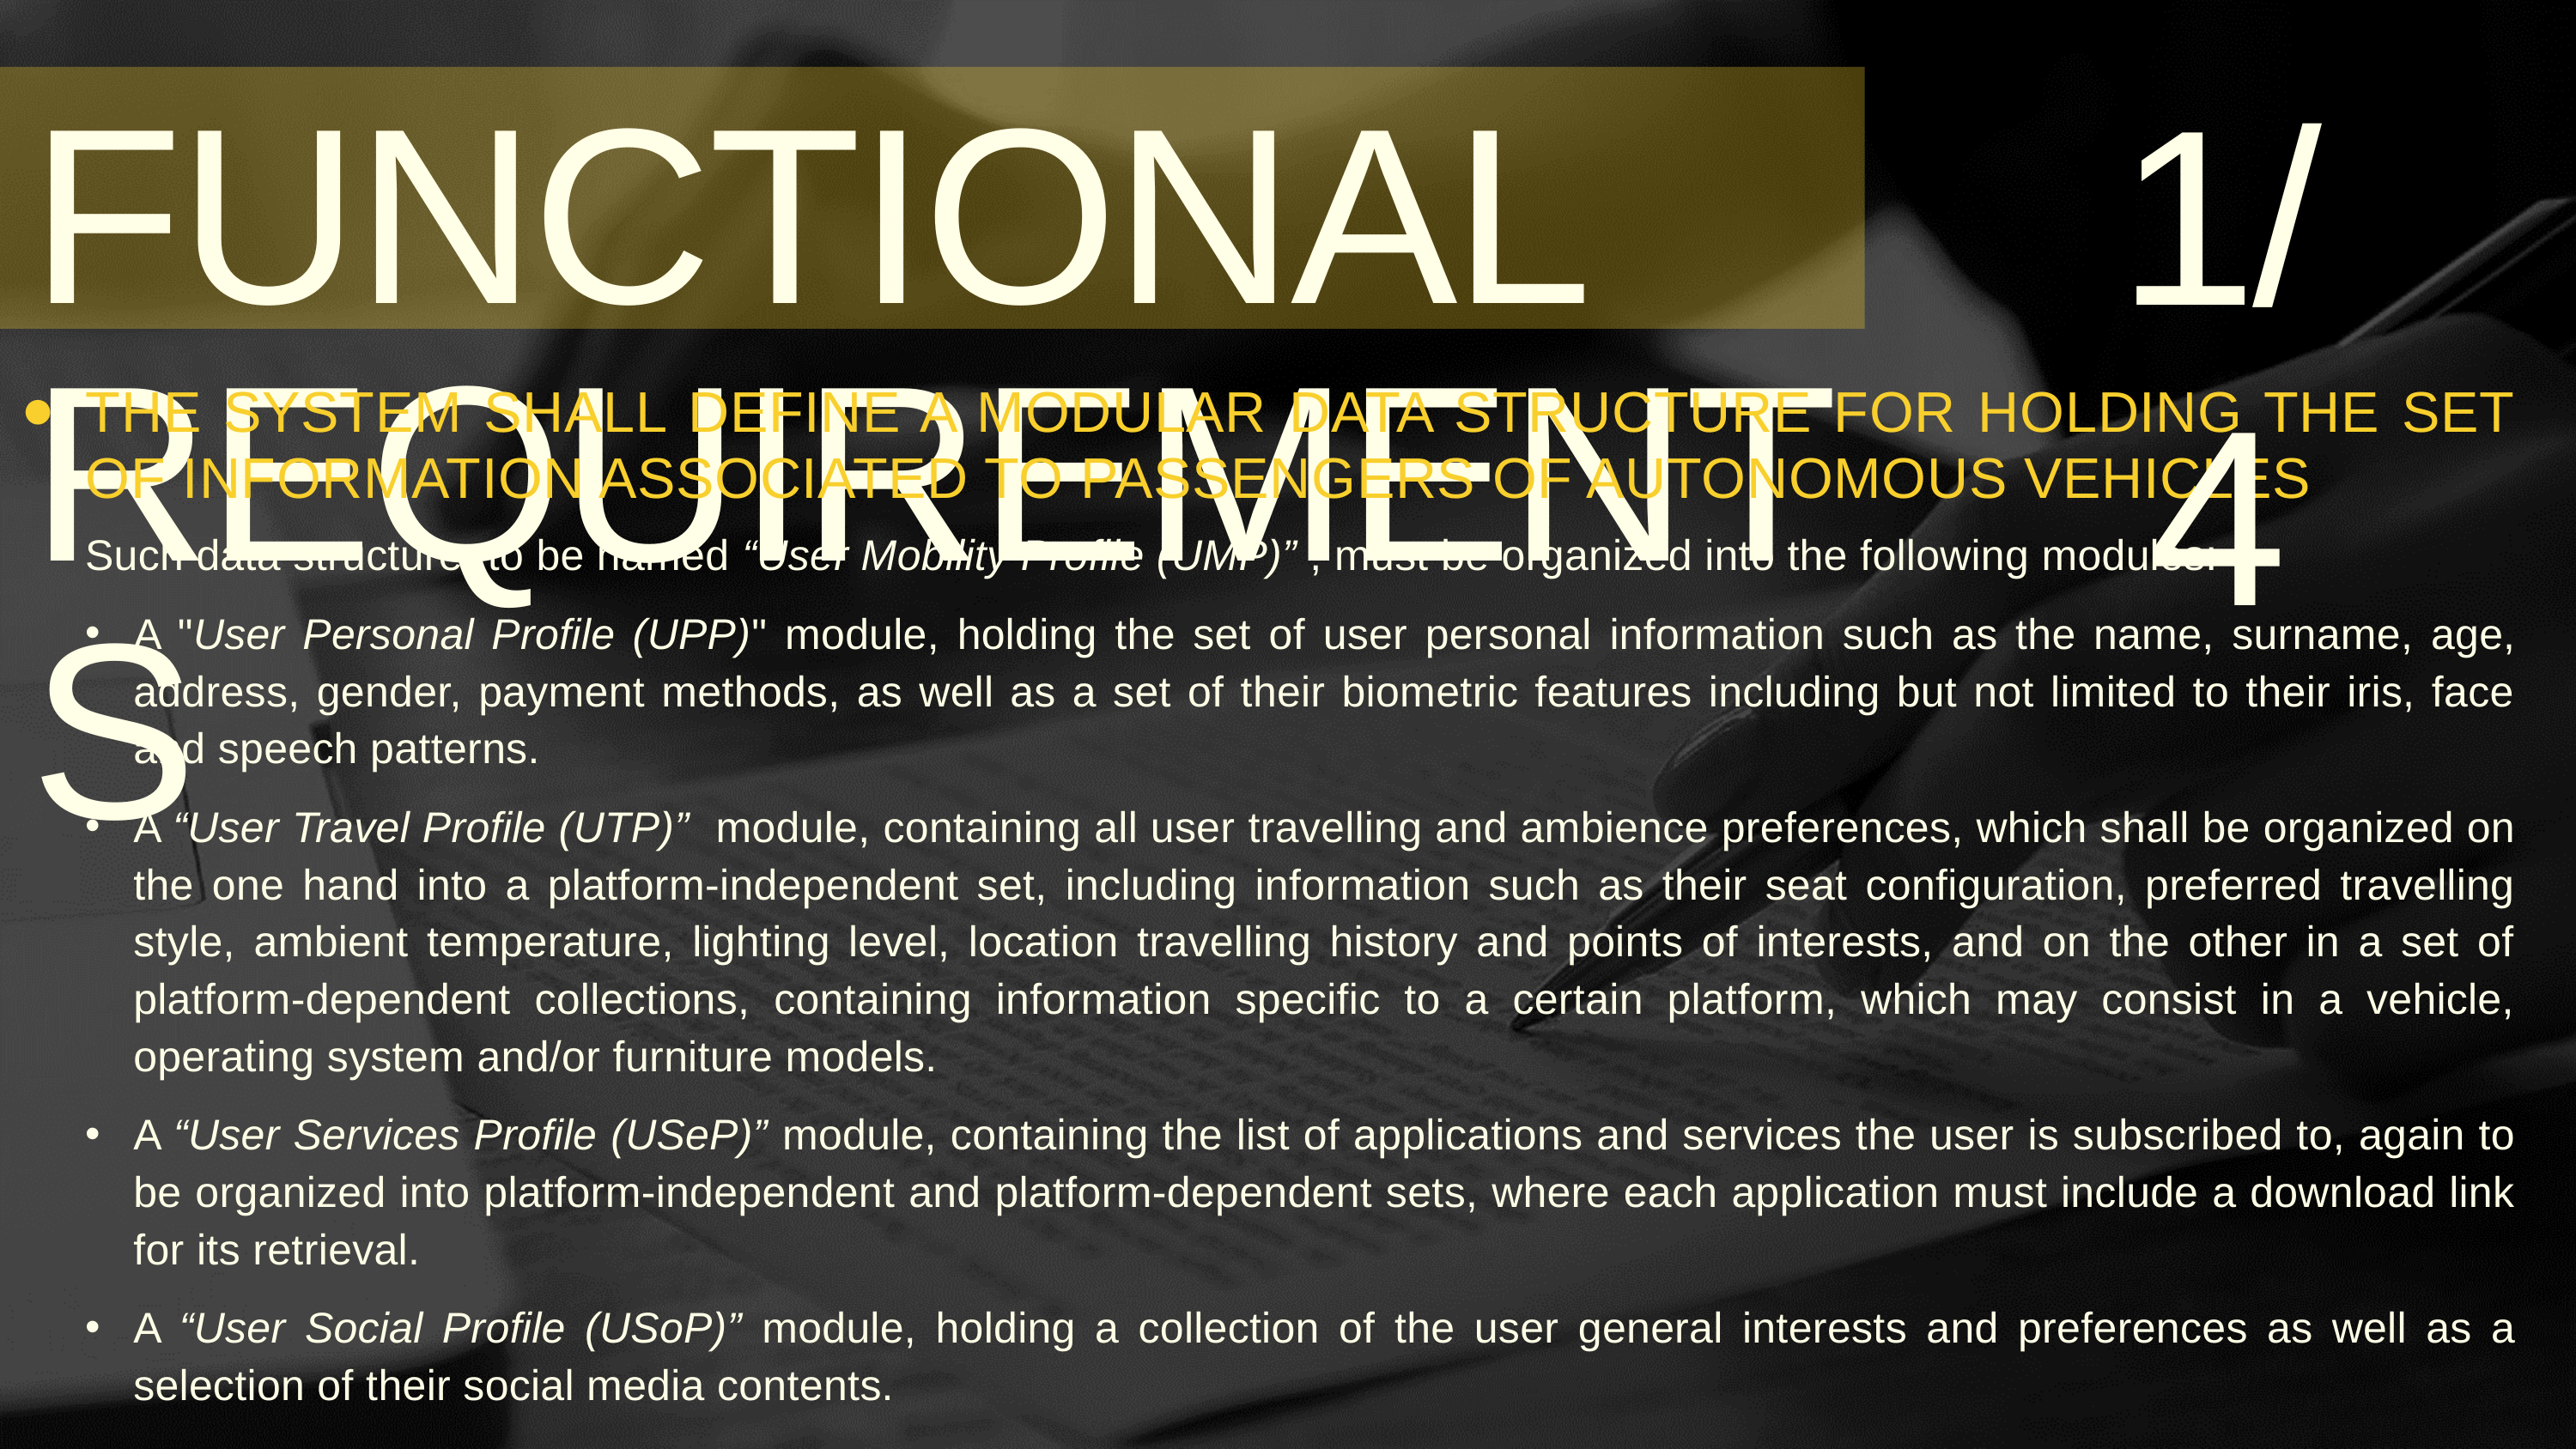

1/4

FUNCTIONAL REQUIREMENTS
THE SYSTEM SHALL DEFINE A MODULAR DATA STRUCTURE FOR HOLDING THE SET OF INFORMATION ASSOCIATED TO PASSENGERS OF AUTONOMOUS VEHICLES
Such data structure, to be named “User Mobility Profile (UMP)” , must be organized into the following modules:
A "User Personal Profile (UPP)" module, holding the set of user personal information such as the name, surname, age, address, gender, payment methods, as well as a set of their biometric features including but not limited to their iris, face and speech patterns.
A “User Travel Profile (UTP)”  module, containing all user travelling and ambience preferences, which shall be organized on the one hand into a platform-independent set, including information such as their seat configuration, preferred travelling style, ambient temperature, lighting level, location travelling history and points of interests, and on the other in a set of platform-dependent collections, containing information specific to a certain platform, which may consist in a vehicle, operating system and/or furniture models.
A “User Services Profile (USeP)” module, containing the list of applications and services the user is subscribed to, again to be organized into platform-independent and platform-dependent sets, where each application must include a download link for its retrieval.
A “User Social Profile (USoP)” module, holding a collection of the user general interests and preferences as well as a selection of their social media contents.